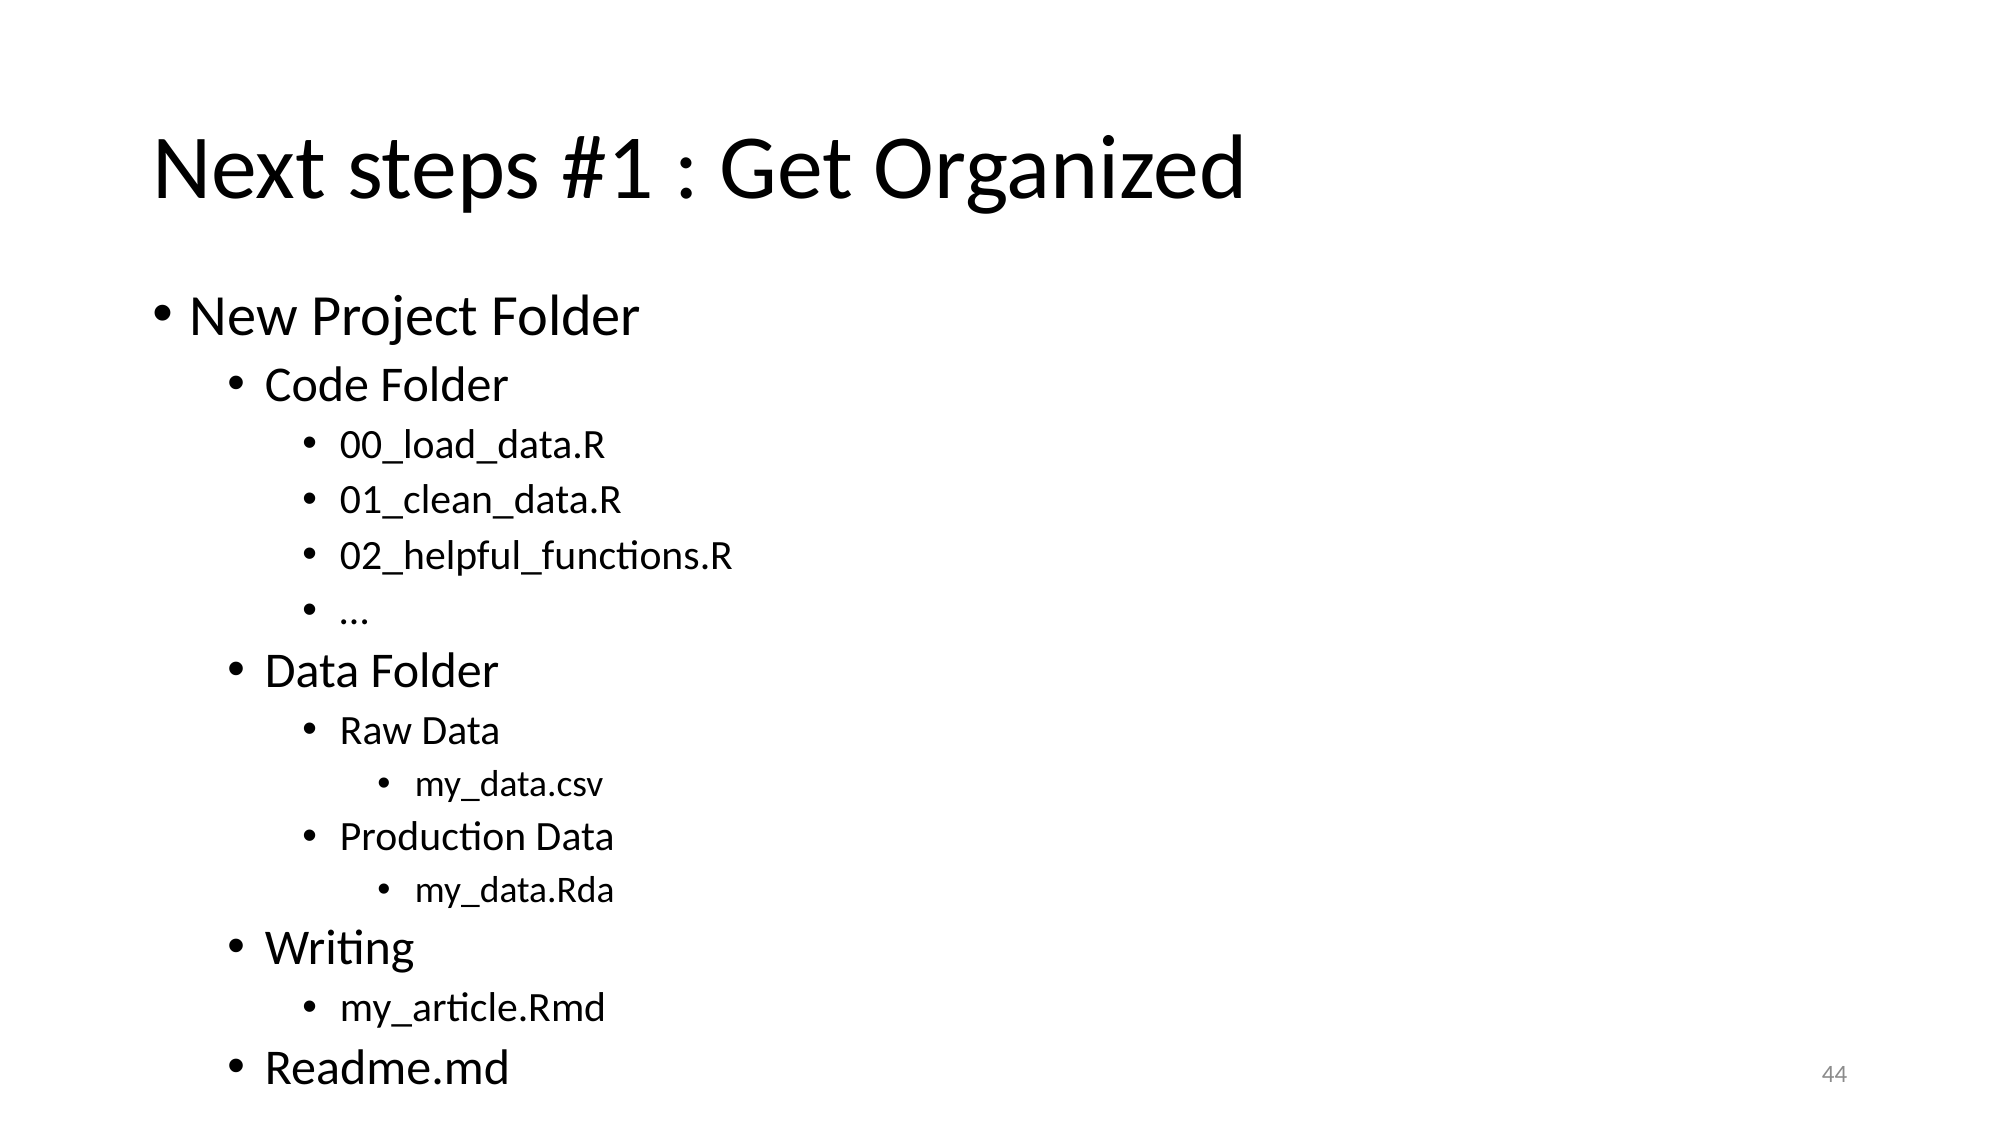

# Next steps #1 : Get Organized
New Project Folder
Code Folder
00_load_data.R
01_clean_data.R
02_helpful_functions.R
…
Data Folder
Raw Data
my_data.csv
Production Data
my_data.Rda
Writing
my_article.Rmd
Readme.md
44